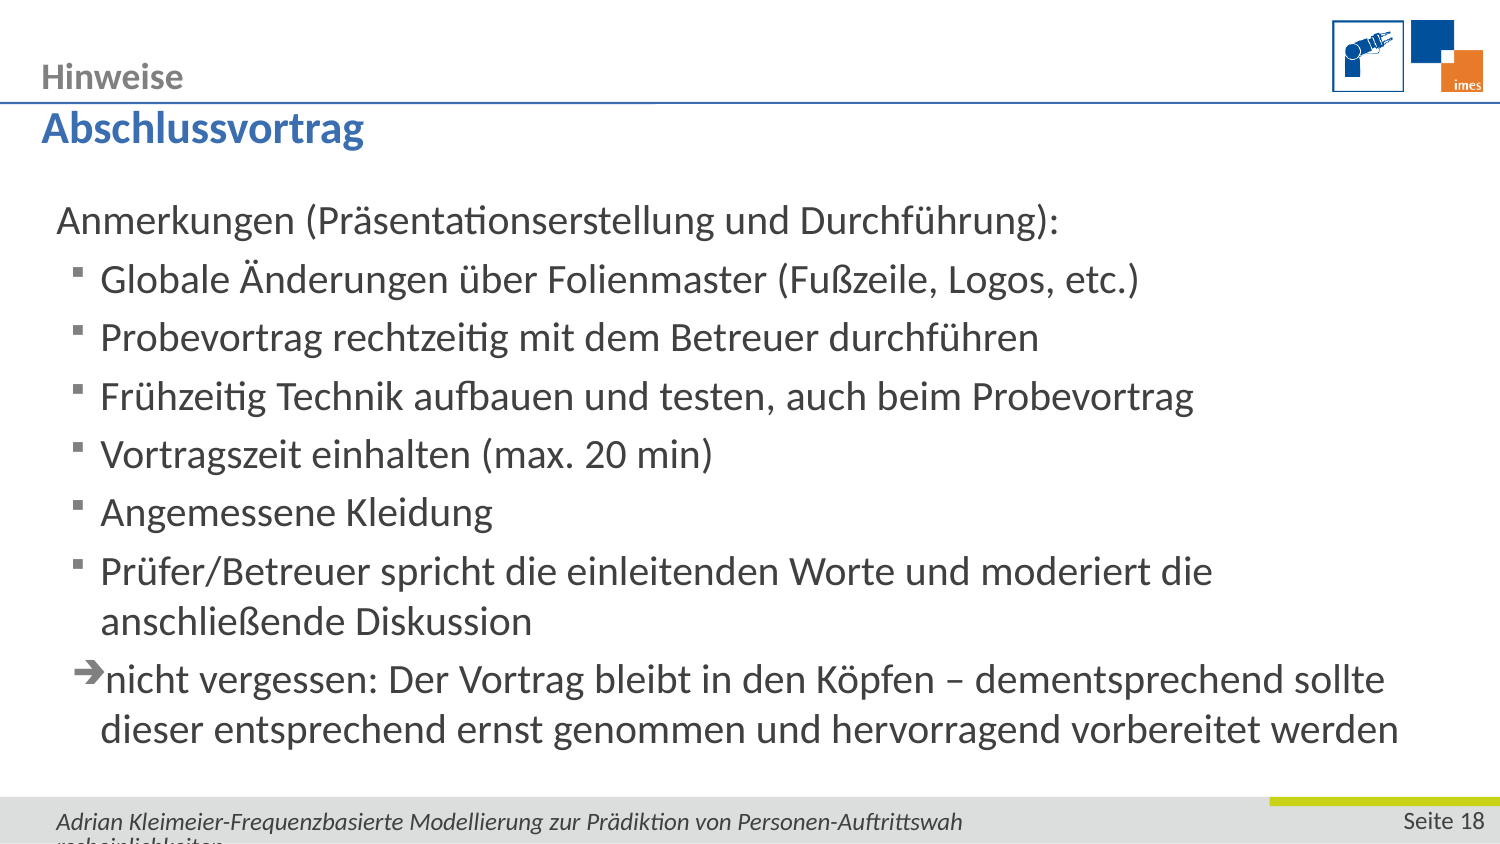

Hinweise
# Abschlussvortrag
Anmerkungen (Präsentationserstellung und Durchführung):
Globale Änderungen über Folienmaster (Fußzeile, Logos, etc.)
Probevortrag rechtzeitig mit dem Betreuer durchführen
Frühzeitig Technik aufbauen und testen, auch beim Probevortrag
Vortragszeit einhalten (max. 20 min)
Angemessene Kleidung
Prüfer/Betreuer spricht die einleitenden Worte und moderiert die anschließende Diskussion
nicht vergessen: Der Vortrag bleibt in den Köpfen – dementsprechend sollte dieser entsprechend ernst genommen und hervorragend vorbereitet werden

Adrian Kleimeier-Frequenzbasierte Modellierung zur Prädiktion von Personen-Auftrittswahrscheinlichkeiten